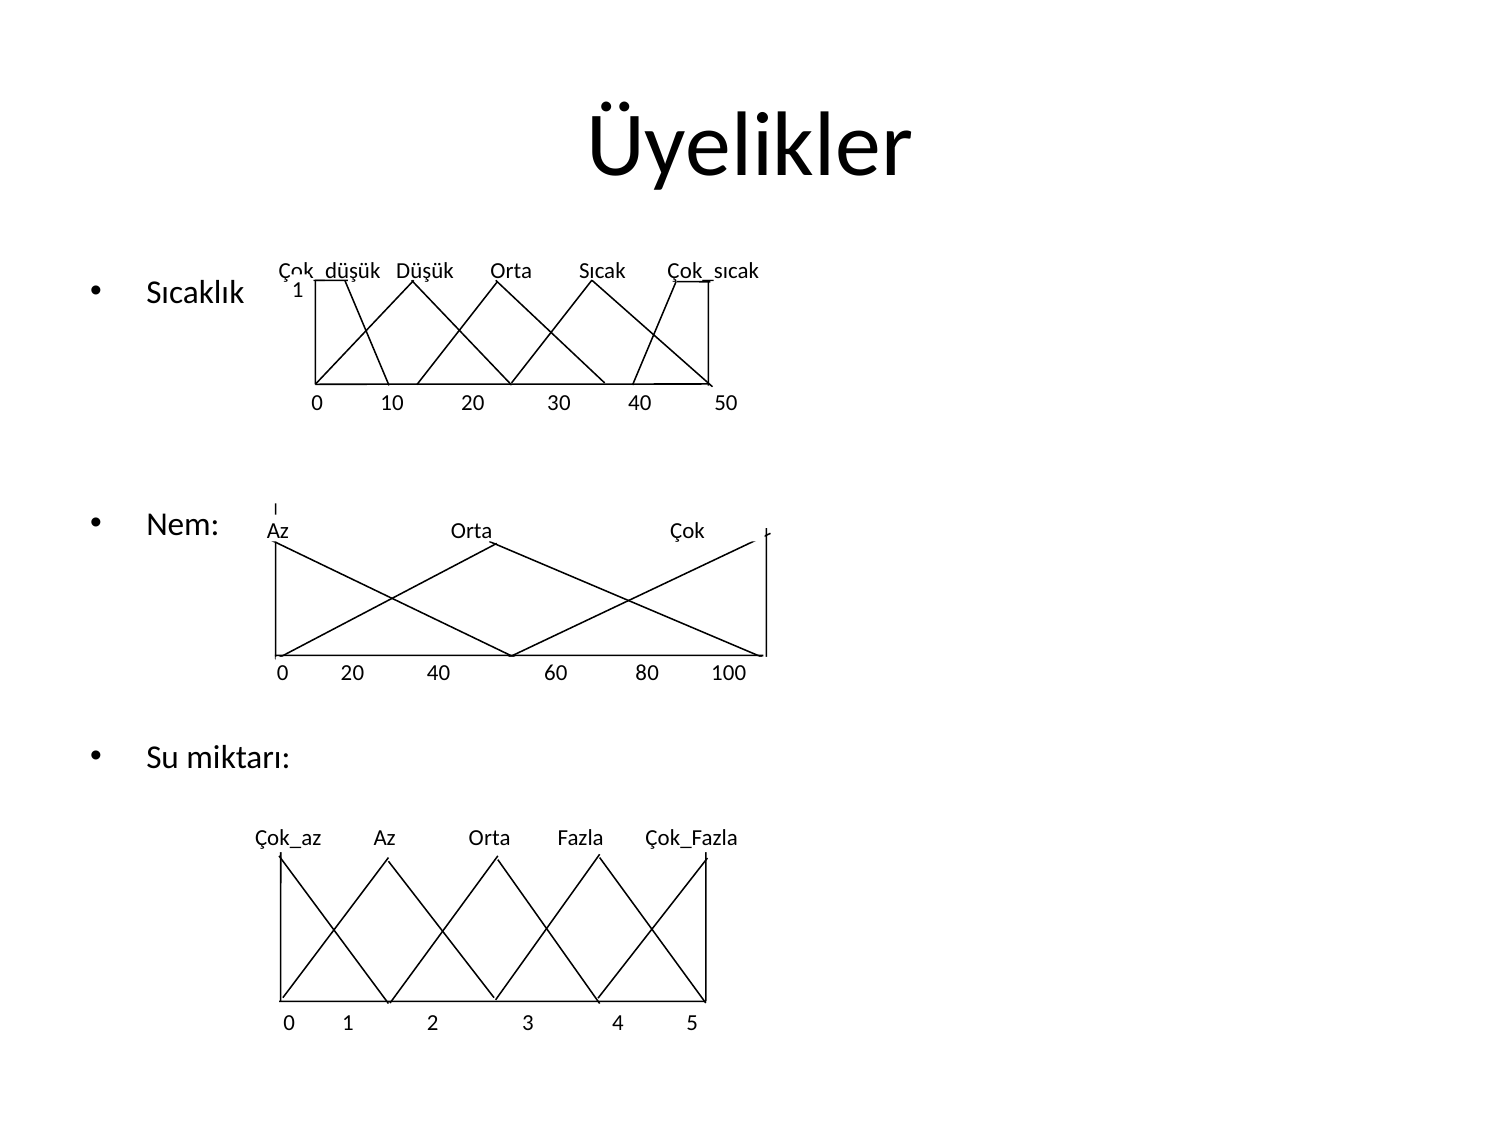

# Üyelikler
Çok_düşük   Düşük       Orta         Sıcak        Çok_sıcak
1

0           10           20            30           40            50
Sıcaklık

Nem:

Su miktarı:

Az                               Orta                                  Çok

0          20            40                  60             80          100

Çok_az          Az              Orta         Fazla        Çok_Fazla

 0         1              2                3               4            5